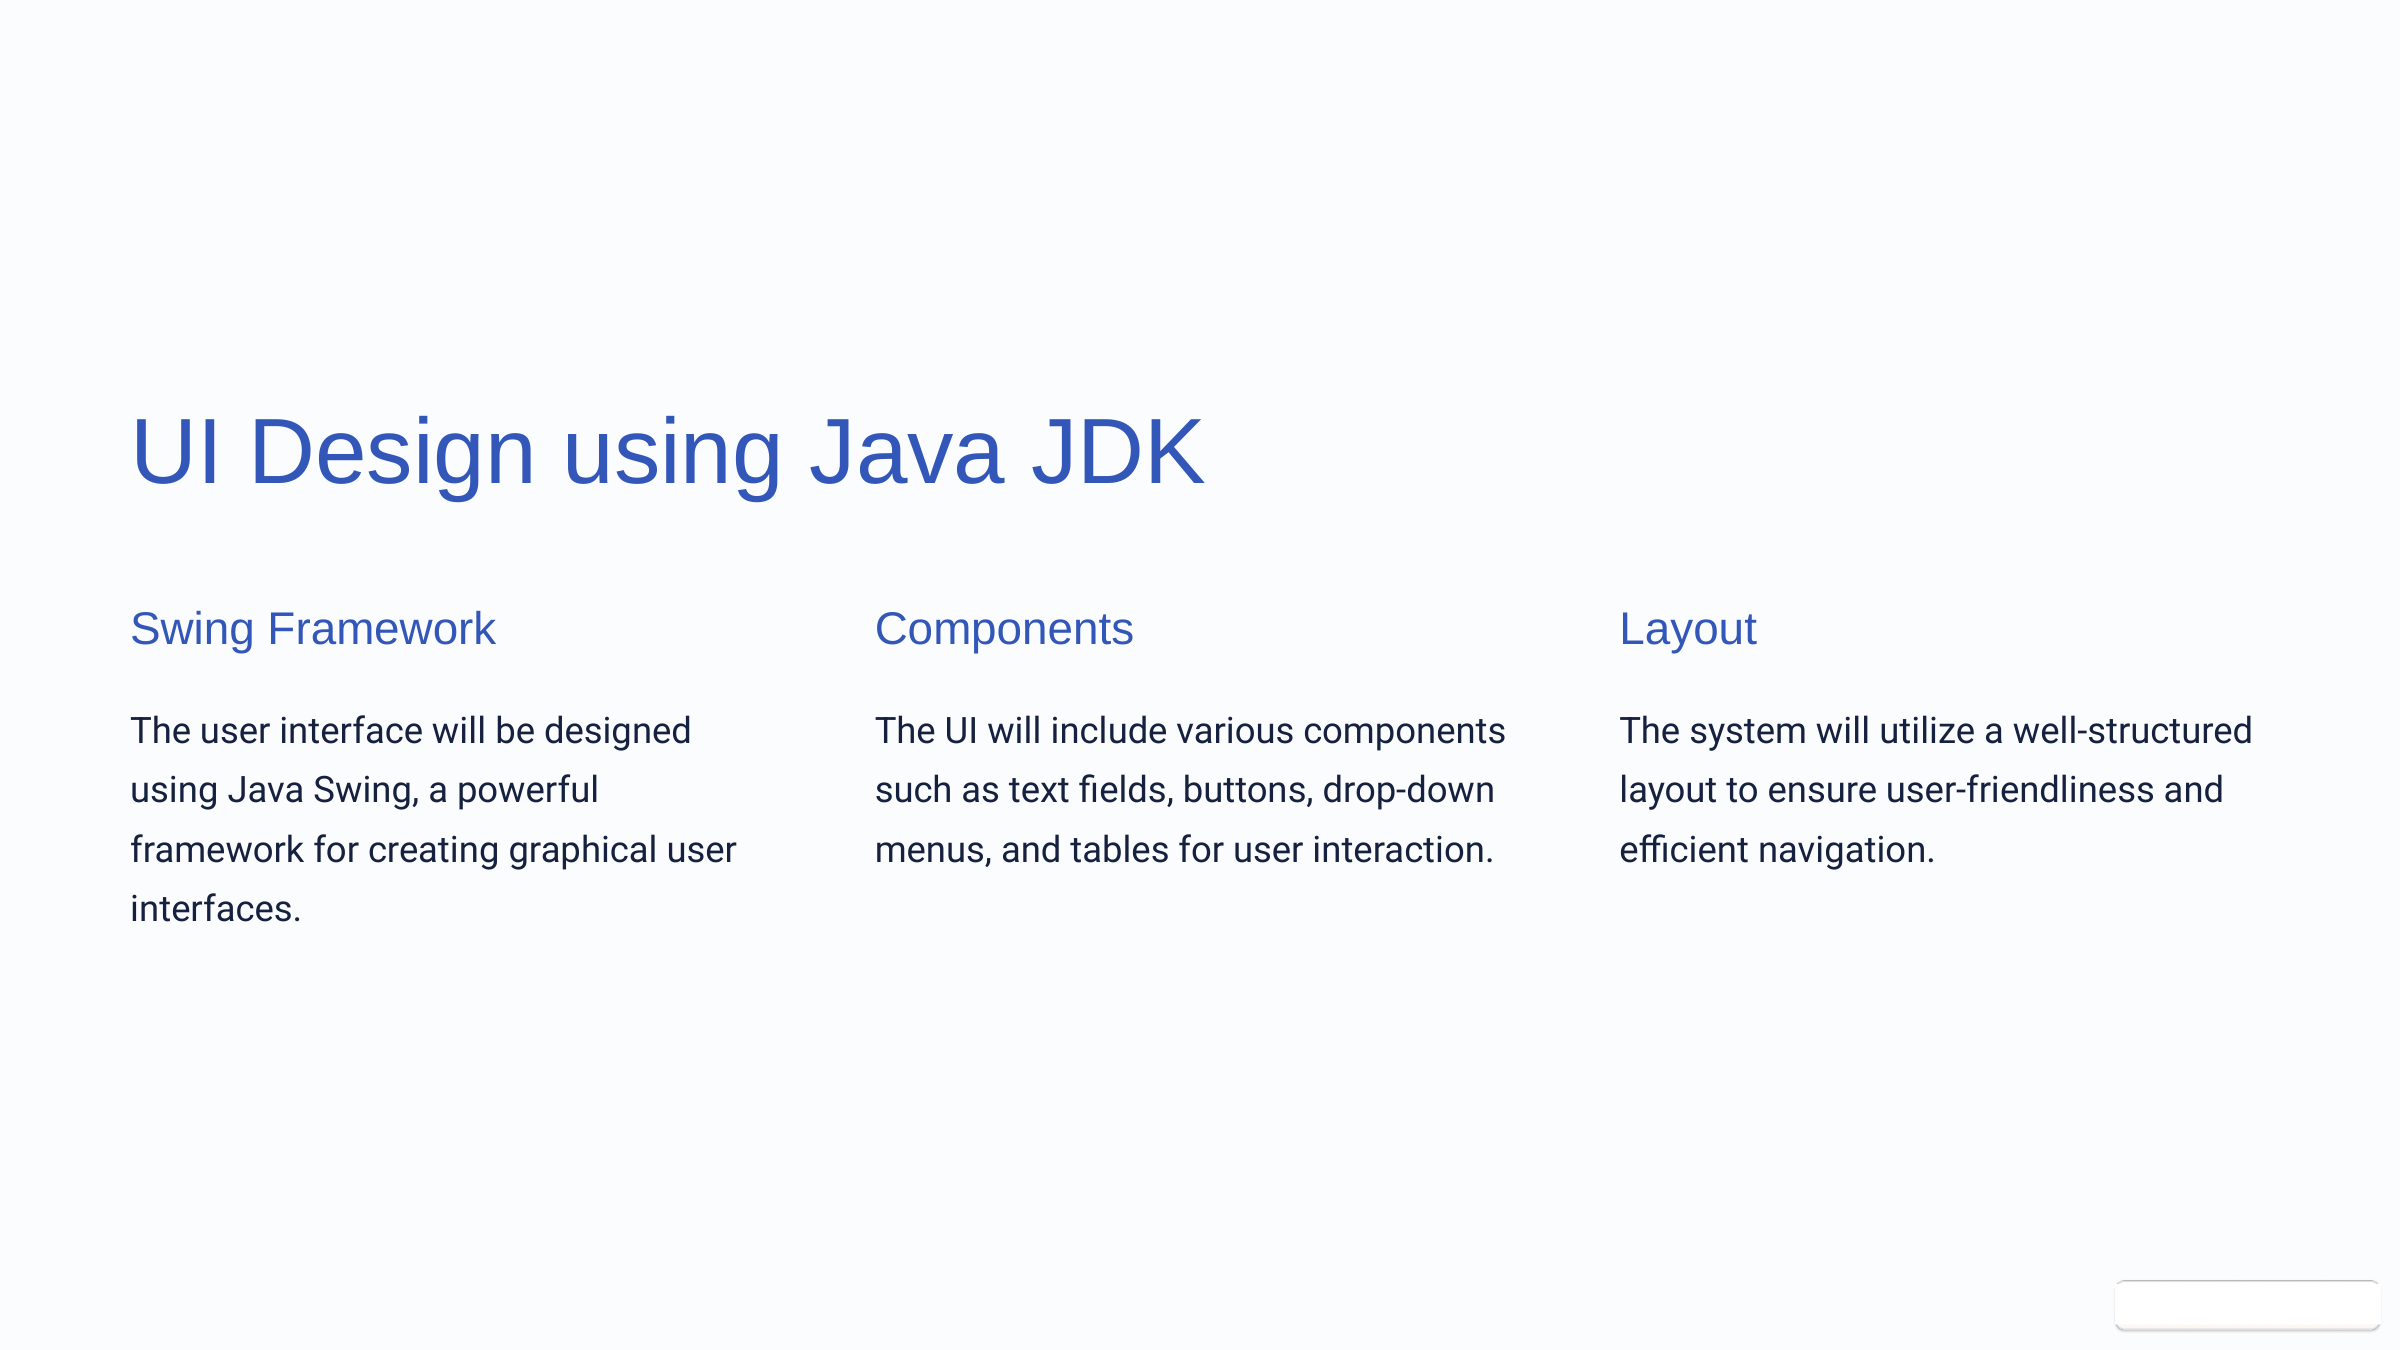

UI Design using Java JDK
Swing Framework
Components
Layout
The user interface will be designed using Java Swing, a powerful framework for creating graphical user interfaces.
The UI will include various components such as text fields, buttons, drop-down menus, and tables for user interaction.
The system will utilize a well-structured layout to ensure user-friendliness and efficient navigation.